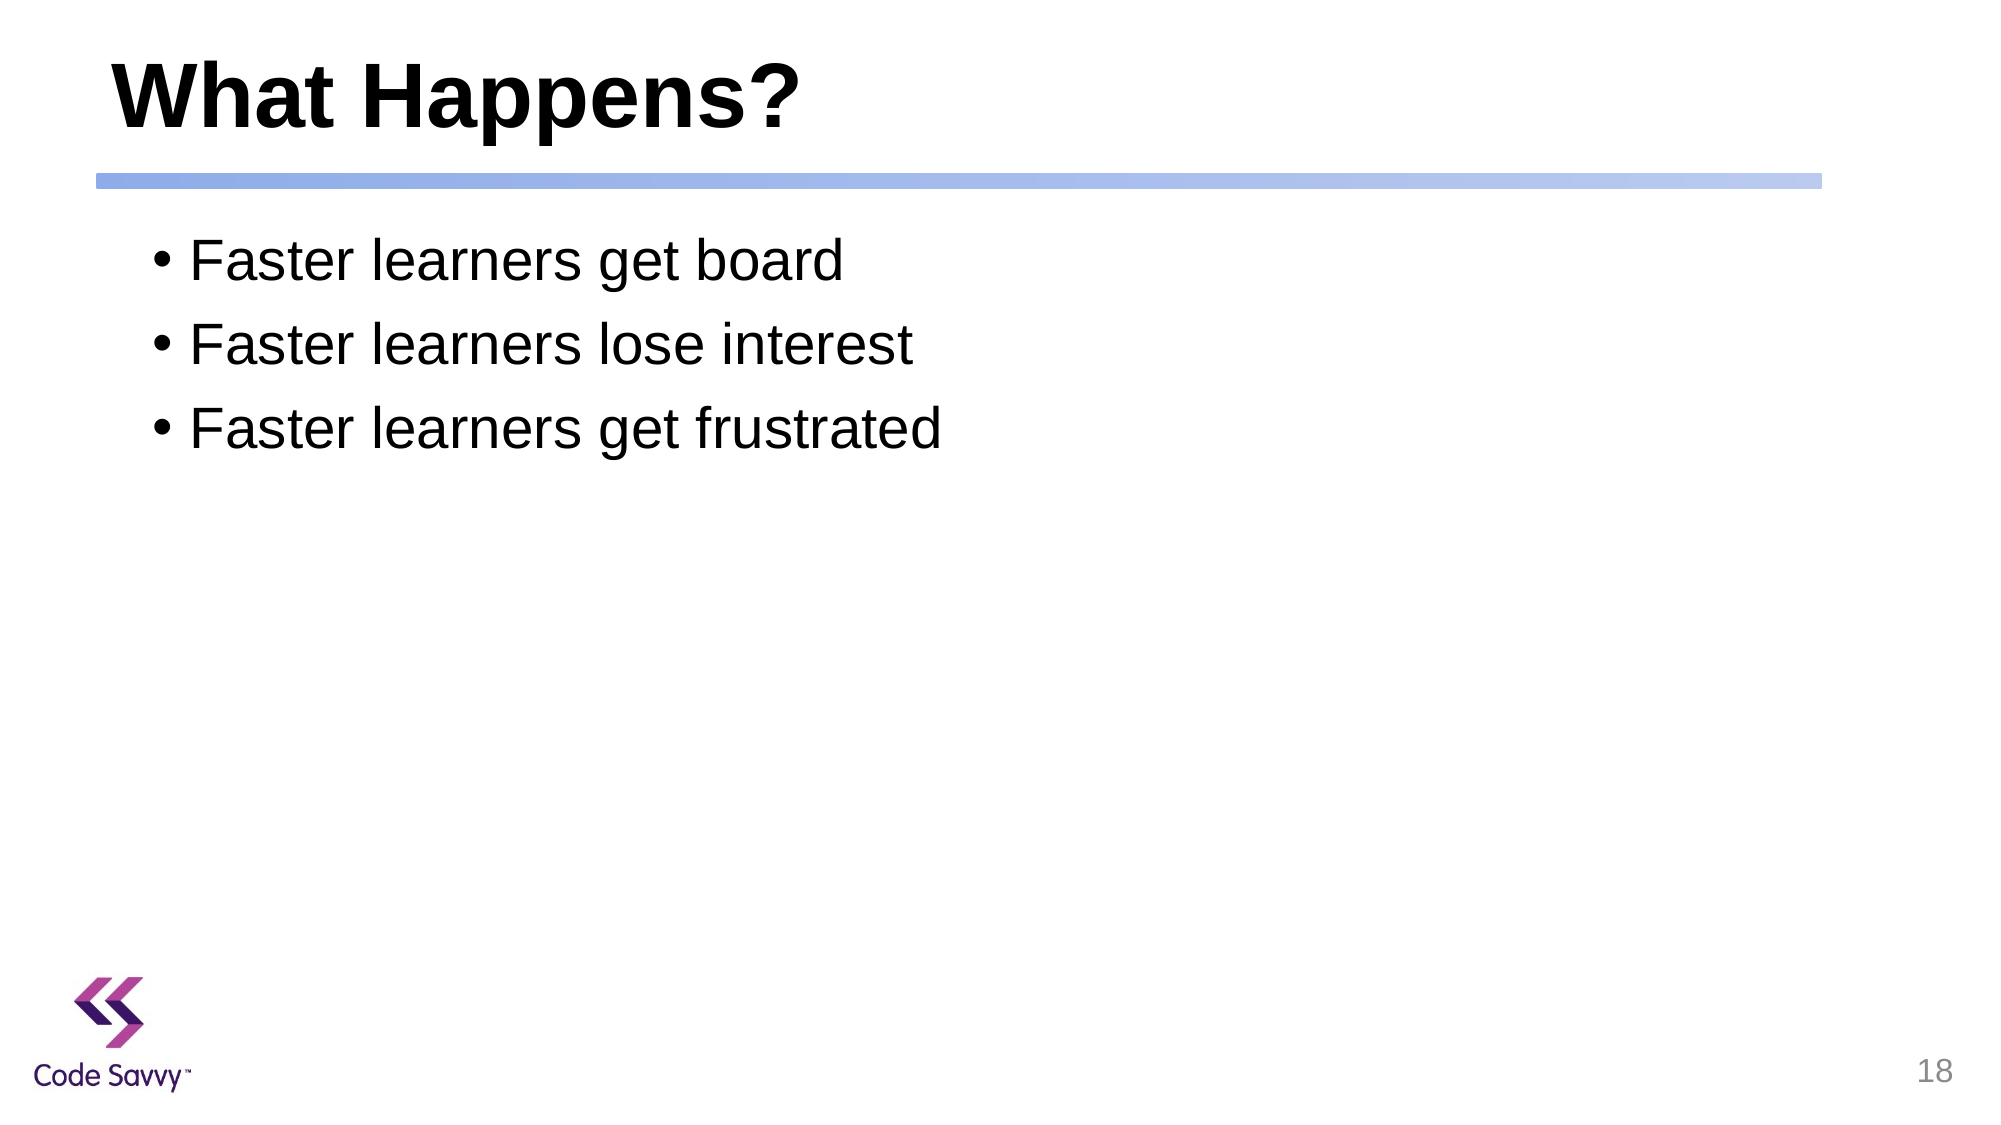

# What Happens?
Faster learners get board
Faster learners lose interest
Faster learners get frustrated
18